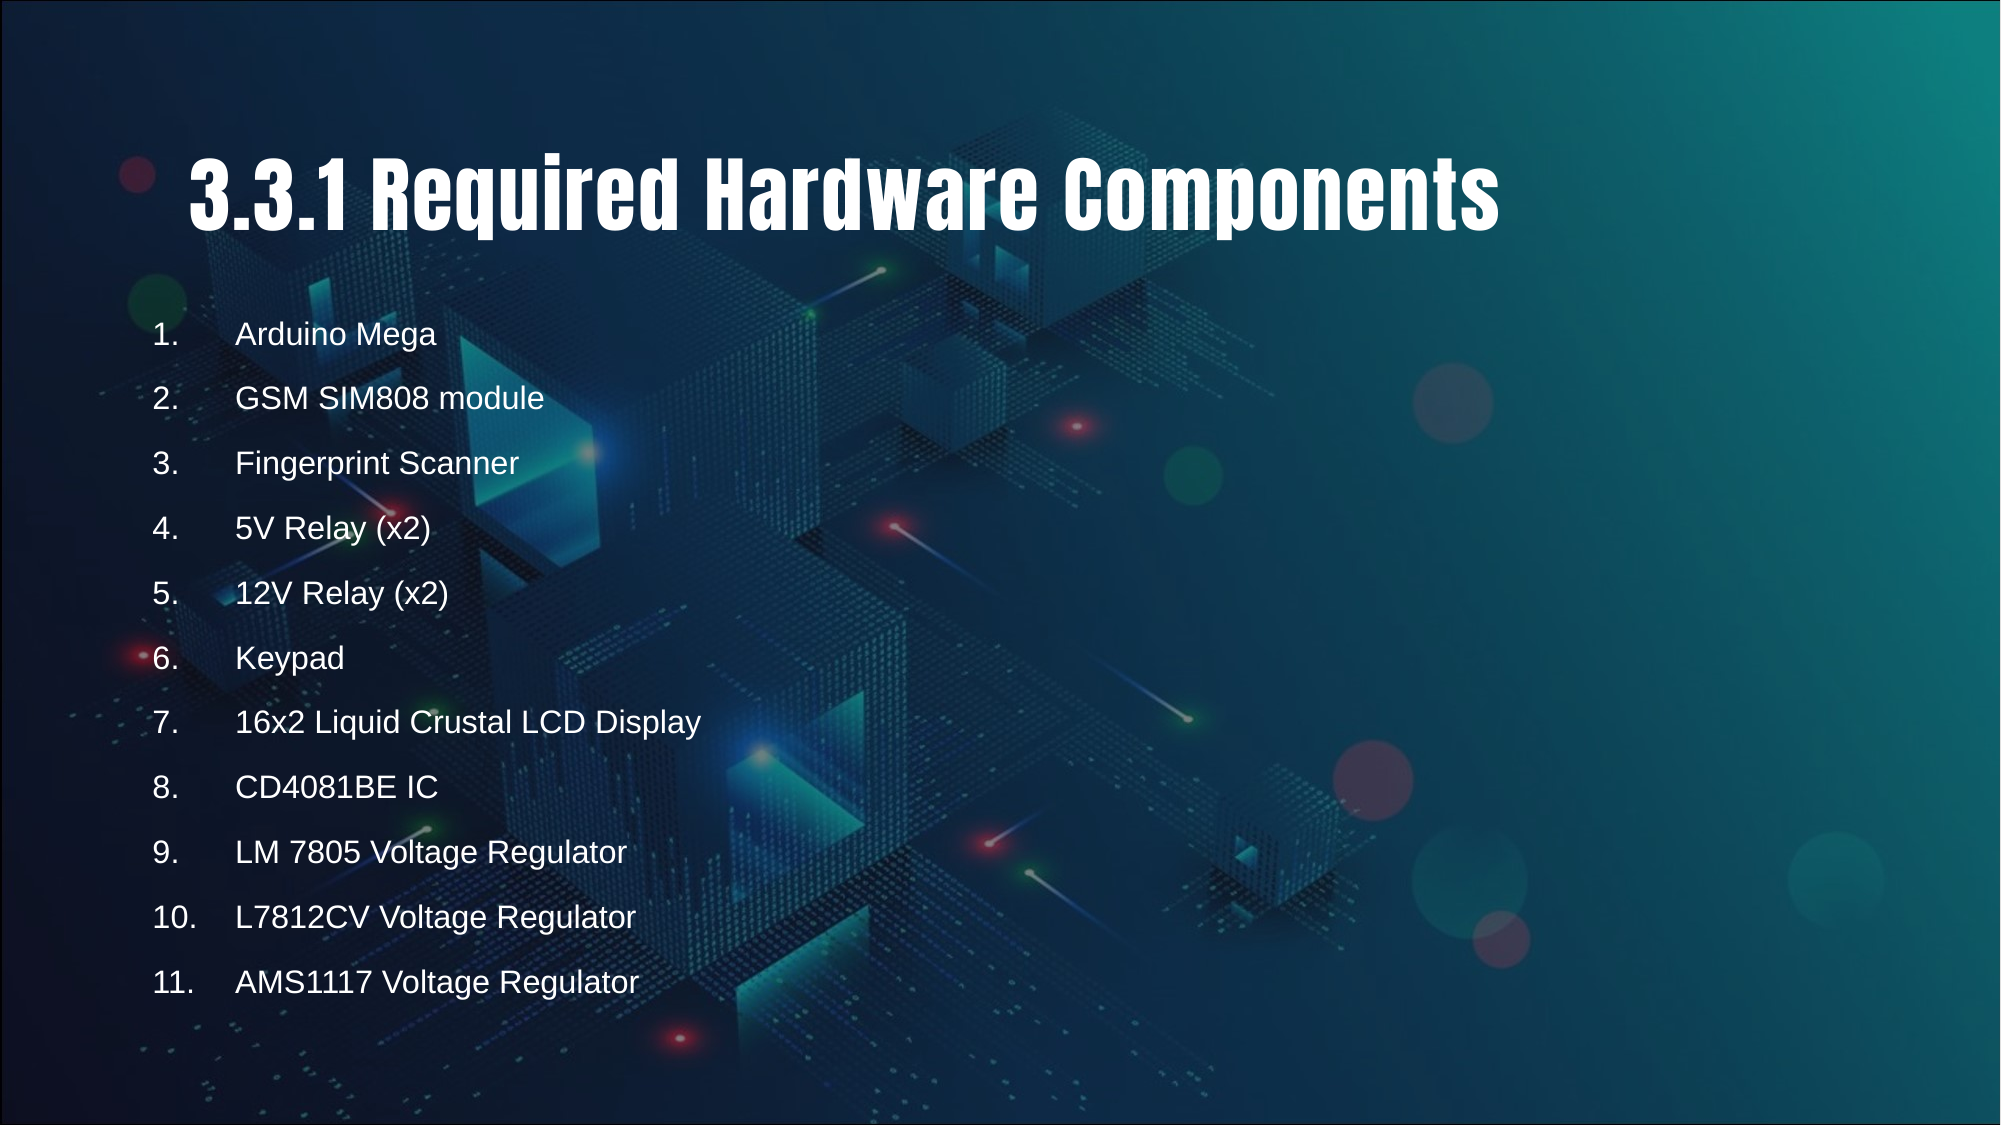

# 3.3.1 Required Hardware Components
Arduino Mega
GSM SIM808 module
Fingerprint Scanner
5V Relay (x2)
12V Relay (x2)
Keypad
16x2 Liquid Crustal LCD Display
CD4081BE IC
LM 7805 Voltage Regulator
L7812CV Voltage Regulator
AMS1117 Voltage Regulator